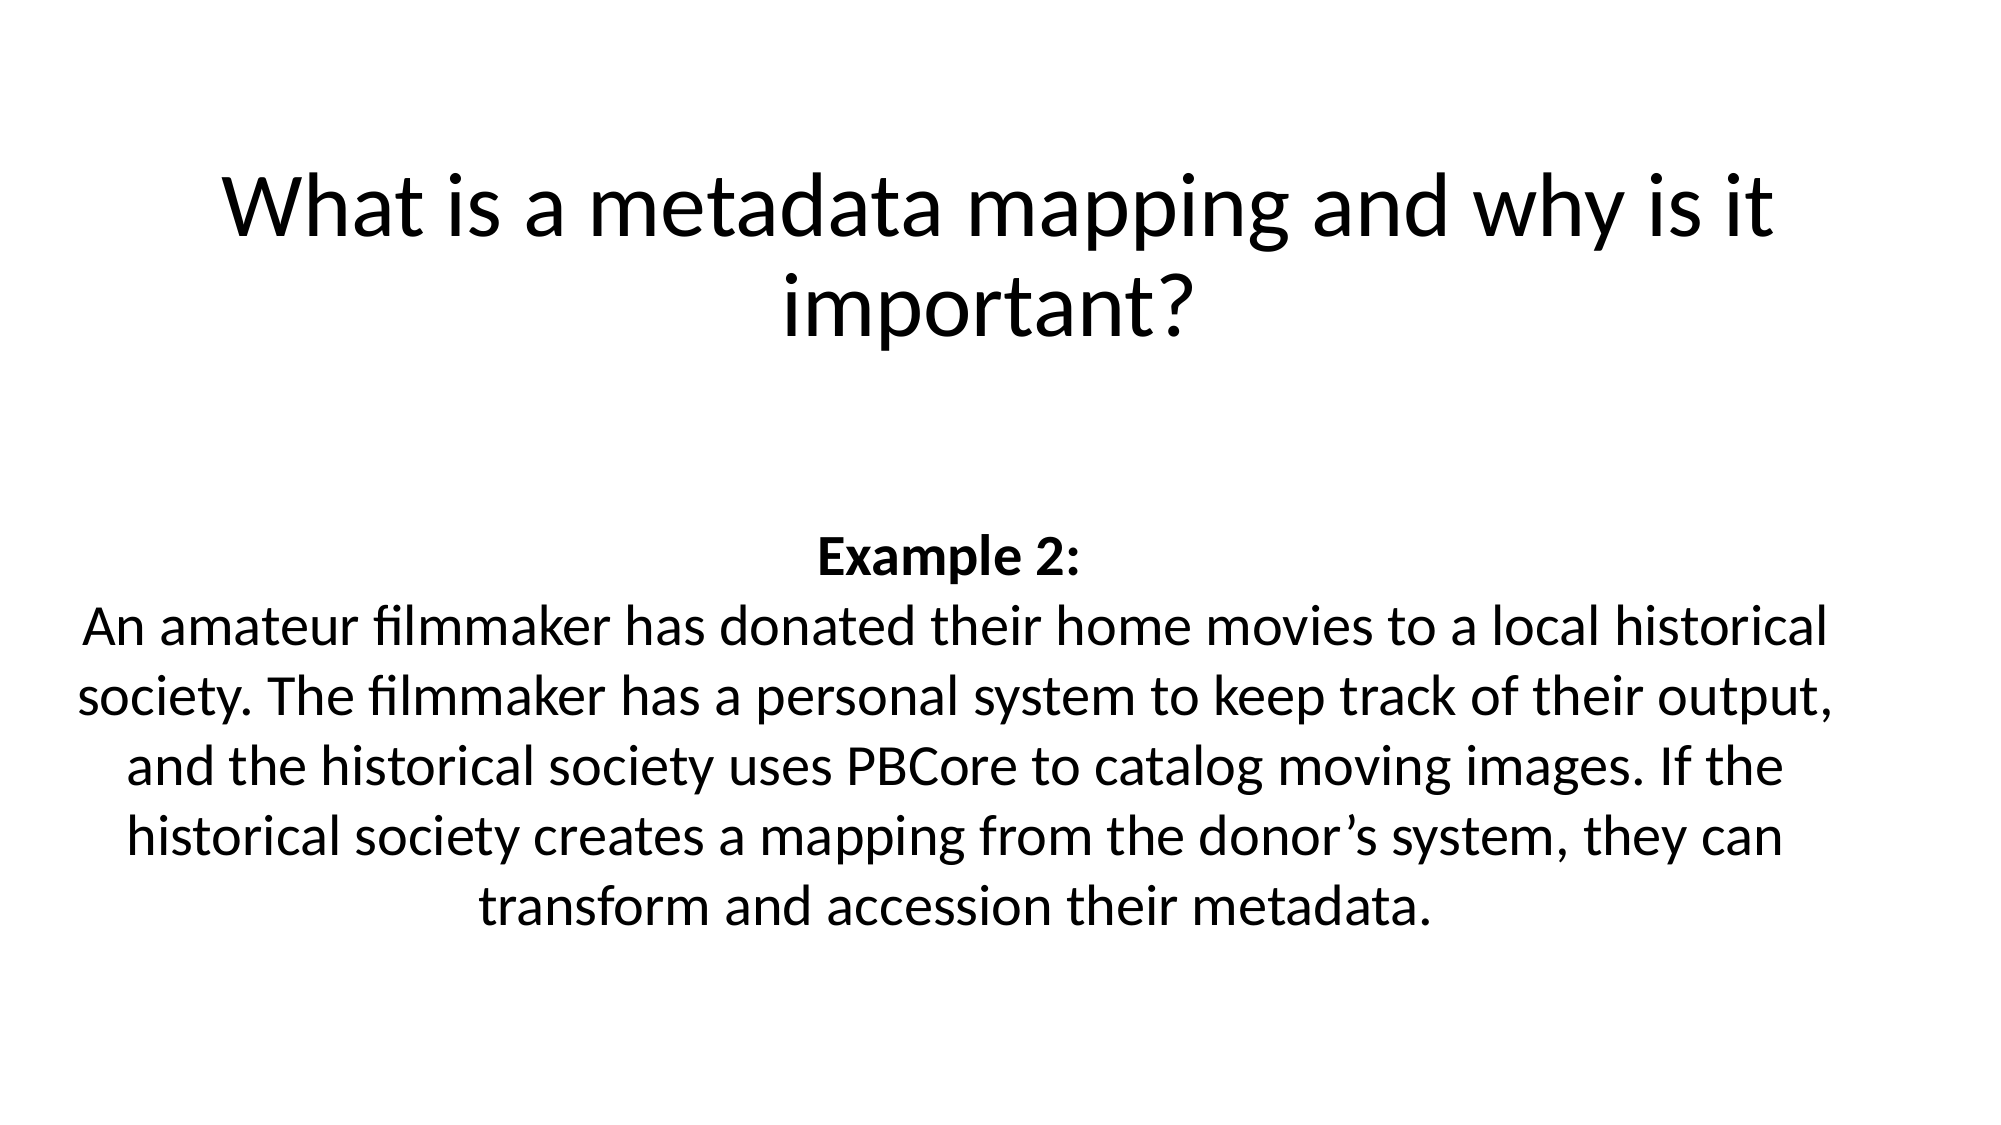

What is a metadata mapping and why is it important?
Example 2:
An amateur filmmaker has donated their home movies to a local historical society. The filmmaker has a personal system to keep track of their output, and the historical society uses PBCore to catalog moving images. If the historical society creates a mapping from the donor’s system, they can transform and accession their metadata.